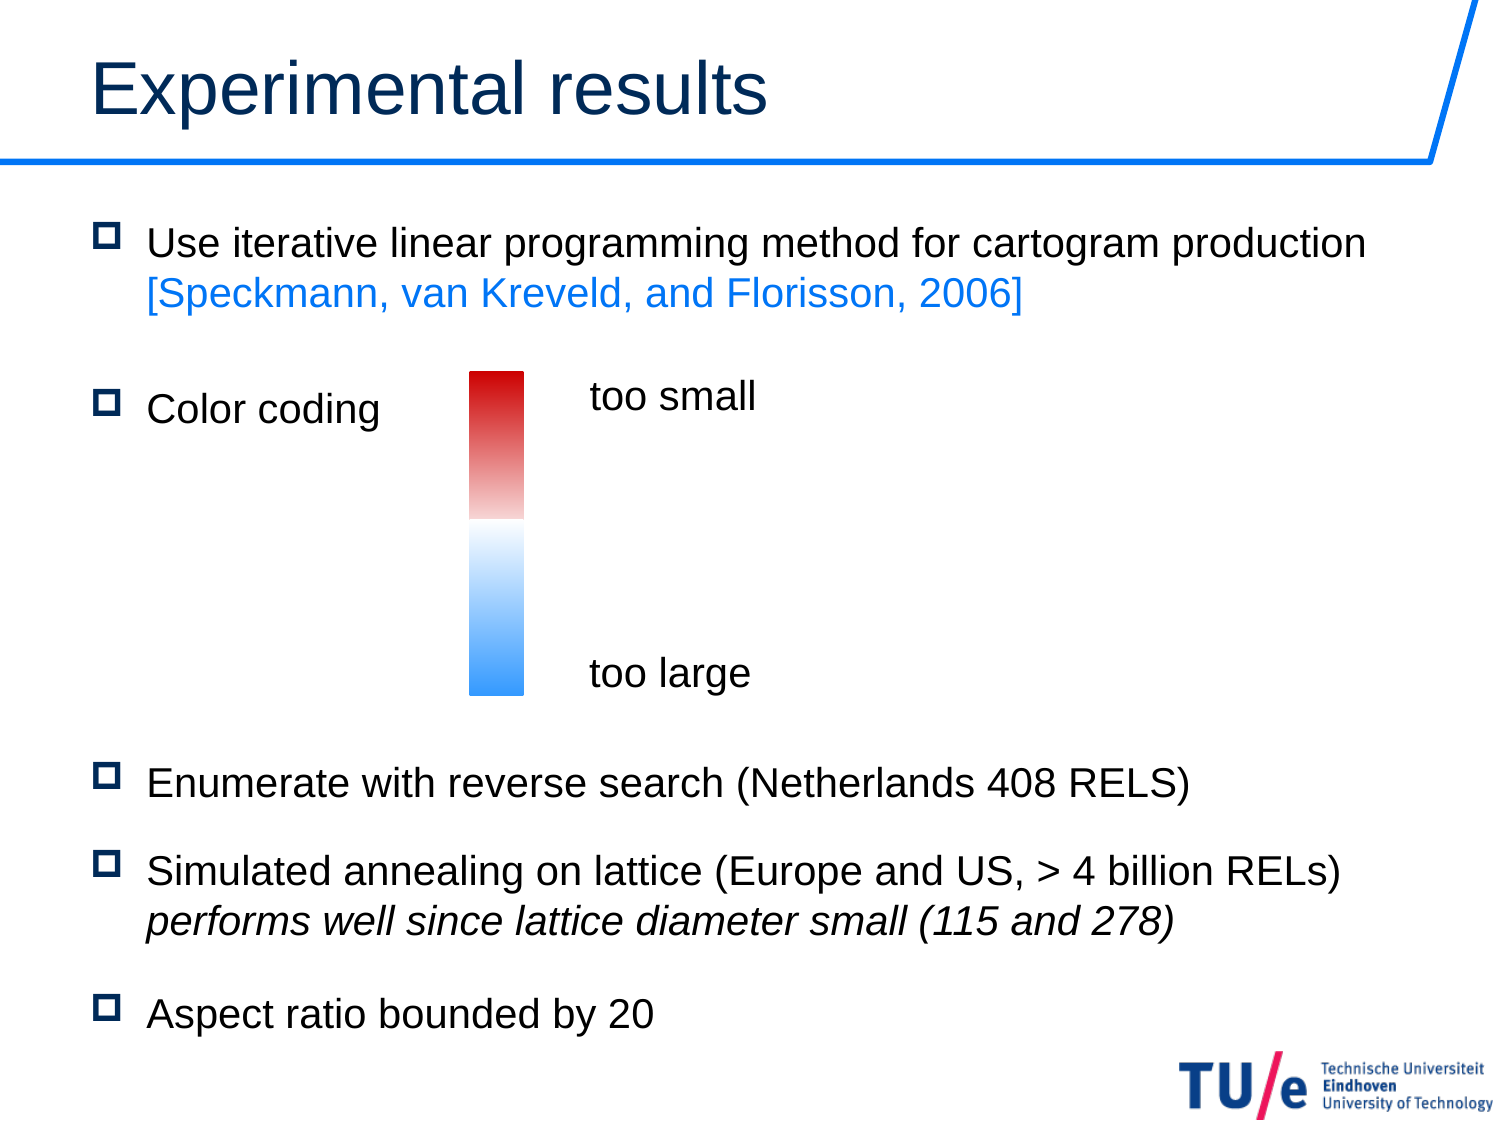

# Experimental results
Use iterative linear programming method for cartogram production
[Speckmann, van Kreveld, and Florisson, 2006]

Color coding

Enumerate with reverse search (Netherlands 408 RELS)
Simulated annealing on lattice (Europe and US, > 4 billion RELs)
performs well since lattice diameter small (115 and 278)

Aspect ratio bounded by 20
too small

too large